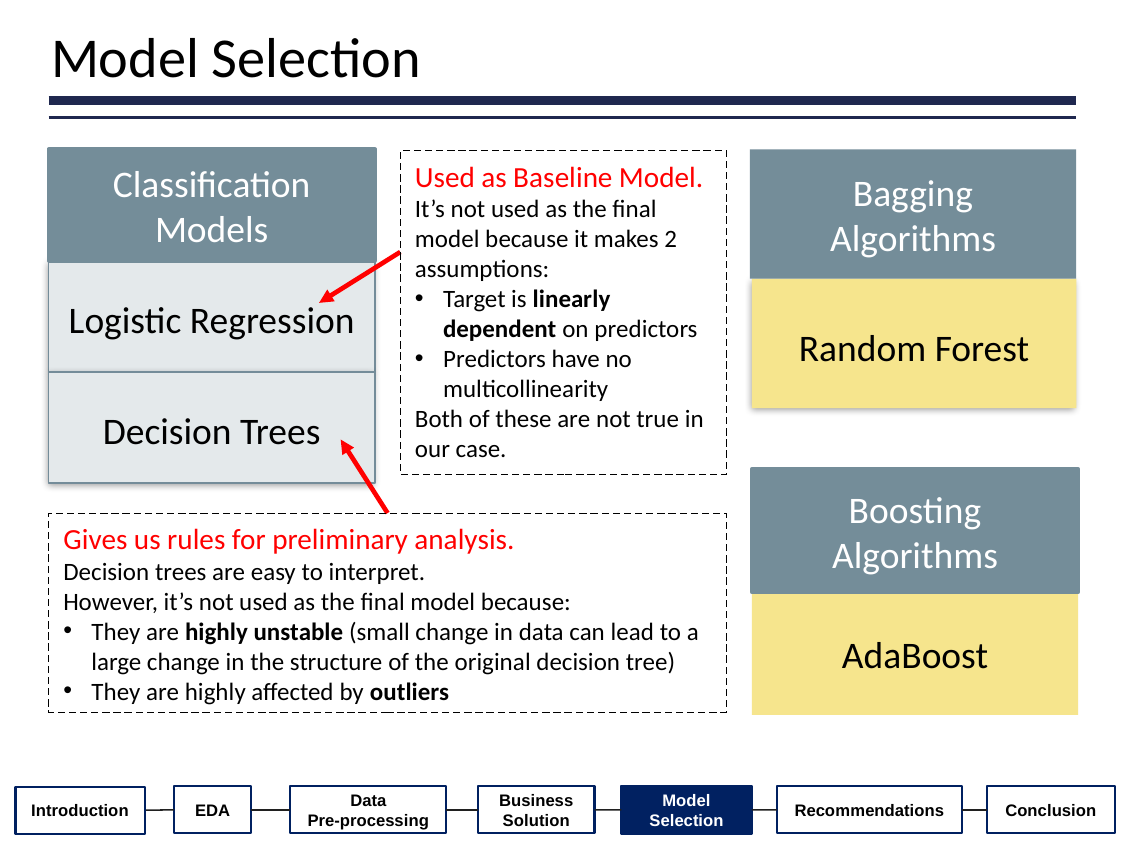

Model Selection
Bagging
Algorithms

Random Forest

Classification Models

Logistic Regression

Decision Trees

Used as Baseline Model.
It’s not used as the final model because it makes 2 assumptions:
Target is linearly dependent on predictors
Predictors have no multicollinearity
Both of these are not true in our case.

Boosting Algorithms

AdaBoost

Gives us rules for preliminary analysis.
Decision trees are easy to interpret.
However, it’s not used as the final model because:
They are highly unstable (small change in data can lead to a large change in the structure of the original decision tree)
They are highly affected by outliers